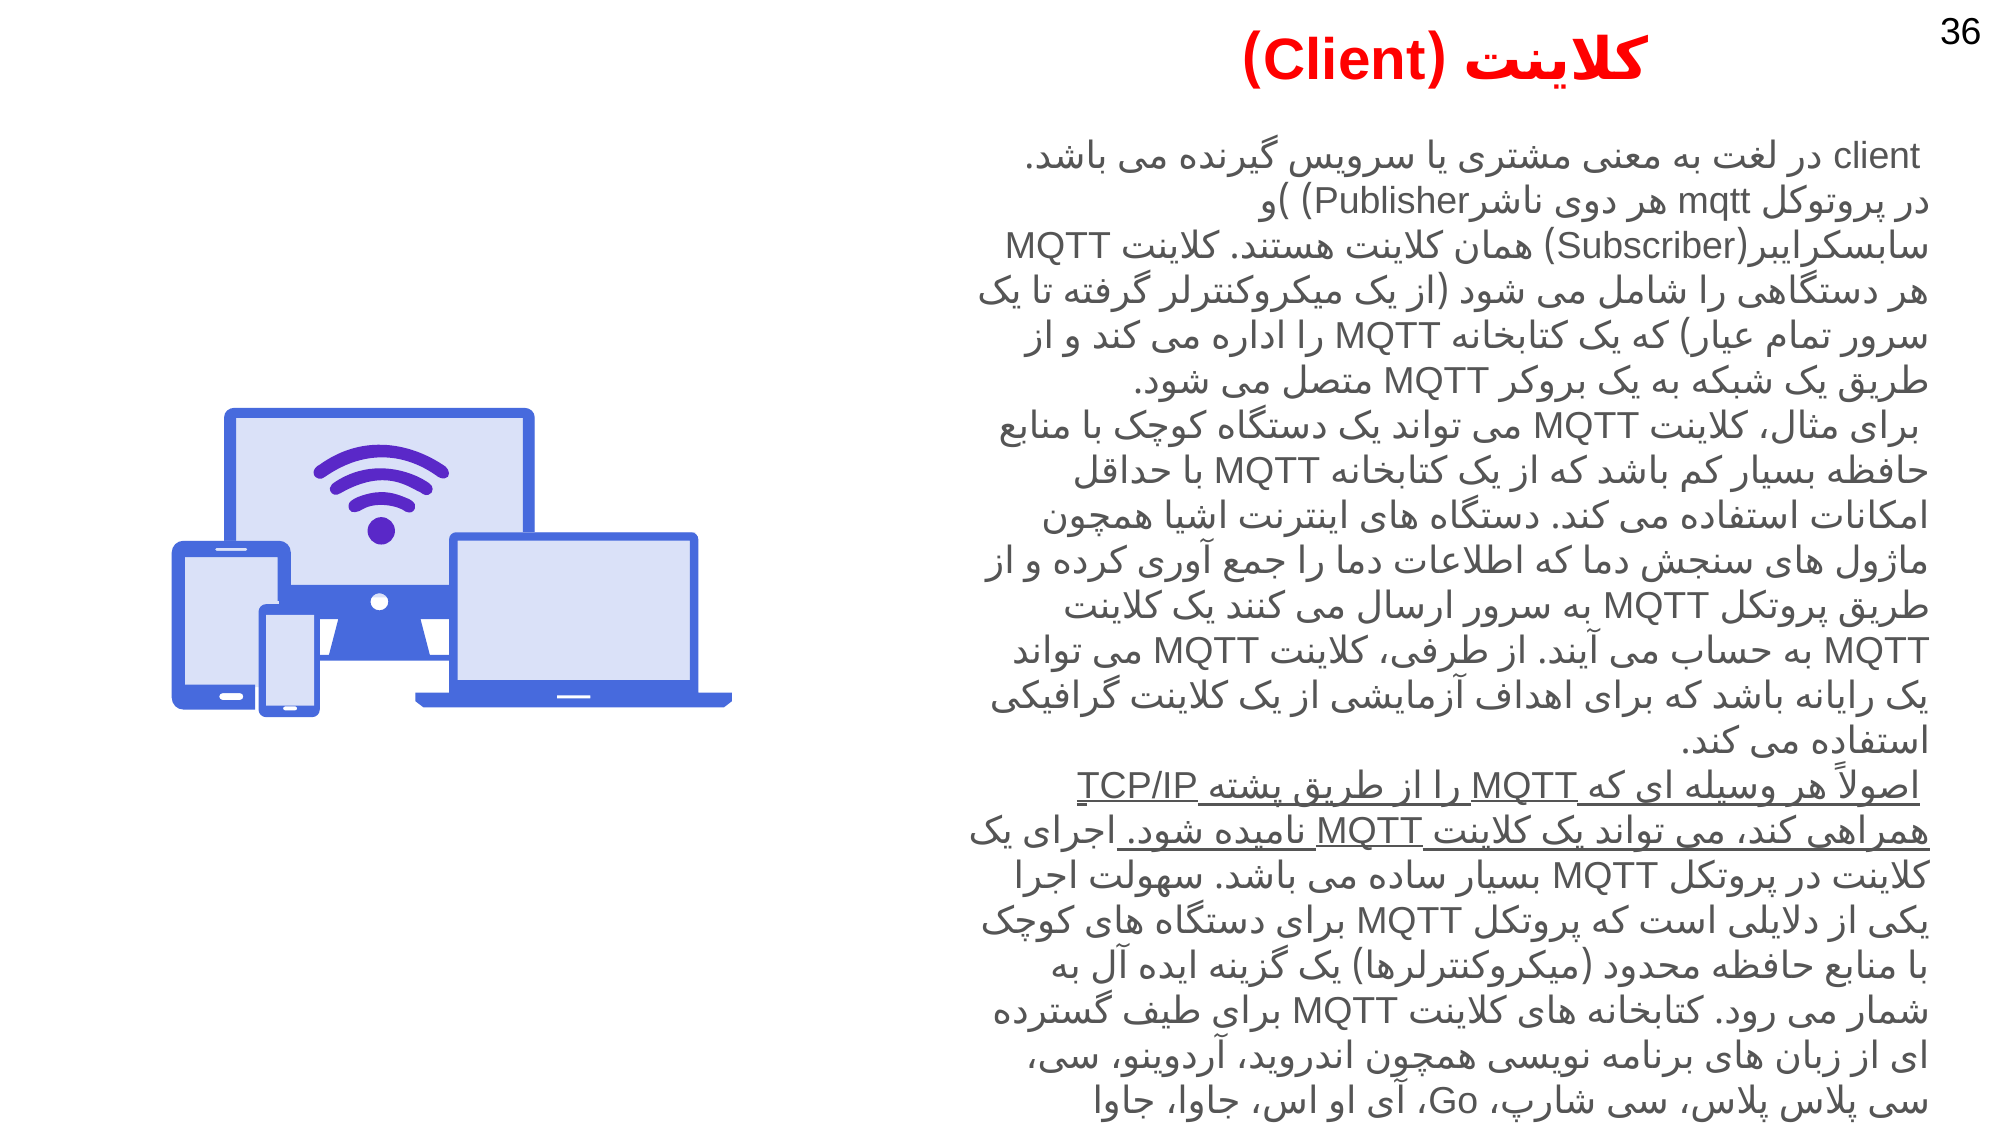

36
کلاینت (Client)
 client در لغت به معنی مشتری یا سرویس گیرنده می باشد.
در پروتوکل mqtt هر دوی ناشرPublisher) )و سابسکرایبر(Subscriber) همان کلاینت هستند. کلاینت MQTT هر دستگاهی را شامل می شود (از یک میکروکنترلر گرفته تا یک سرور تمام عیار) که یک کتابخانه MQTT را اداره می کند و از طریق یک شبکه به یک بروکر MQTT متصل می شود.
 برای مثال، کلاینت MQTT می تواند یک دستگاه کوچک با منابع حافظه بسیار کم باشد که از یک کتابخانه MQTT با حداقل امکانات استفاده می کند. دستگاه های اینترنت اشیا همچون ماژول های سنجش دما که اطلاعات دما را جمع آوری کرده و از طریق پروتکل MQTT به سرور ارسال می کنند یک کلاینت MQTT به حساب می آیند. از طرفی، کلاینت MQTT می تواند یک رایانه باشد که برای اهداف آزمایشی از یک کلاینت گرافیکی استفاده می کند.
 اصولاً هر وسیله ای که MQTT را از طریق پشته TCP/IP همراهی کند، می تواند یک کلاینت MQTT نامیده شود. اجرای یک کلاینت در پروتکل MQTT بسیار ساده می باشد. سهولت اجرا یکی از دلایلی است که پروتکل MQTT برای دستگاه های کوچک با منابع حافظه محدود (میکروکنترلرها) یک گزینه ایده آل به شمار می رود. کتابخانه های کلاینت MQTT برای طیف گسترده ای از زبان های برنامه نویسی همچون اندروید، آردوینو، سی، سی پلاس پلاس، سی شارپ، Go، آی او اس، جاوا، جاوا اسکریپت، و دات نت  در دسترس هستند.